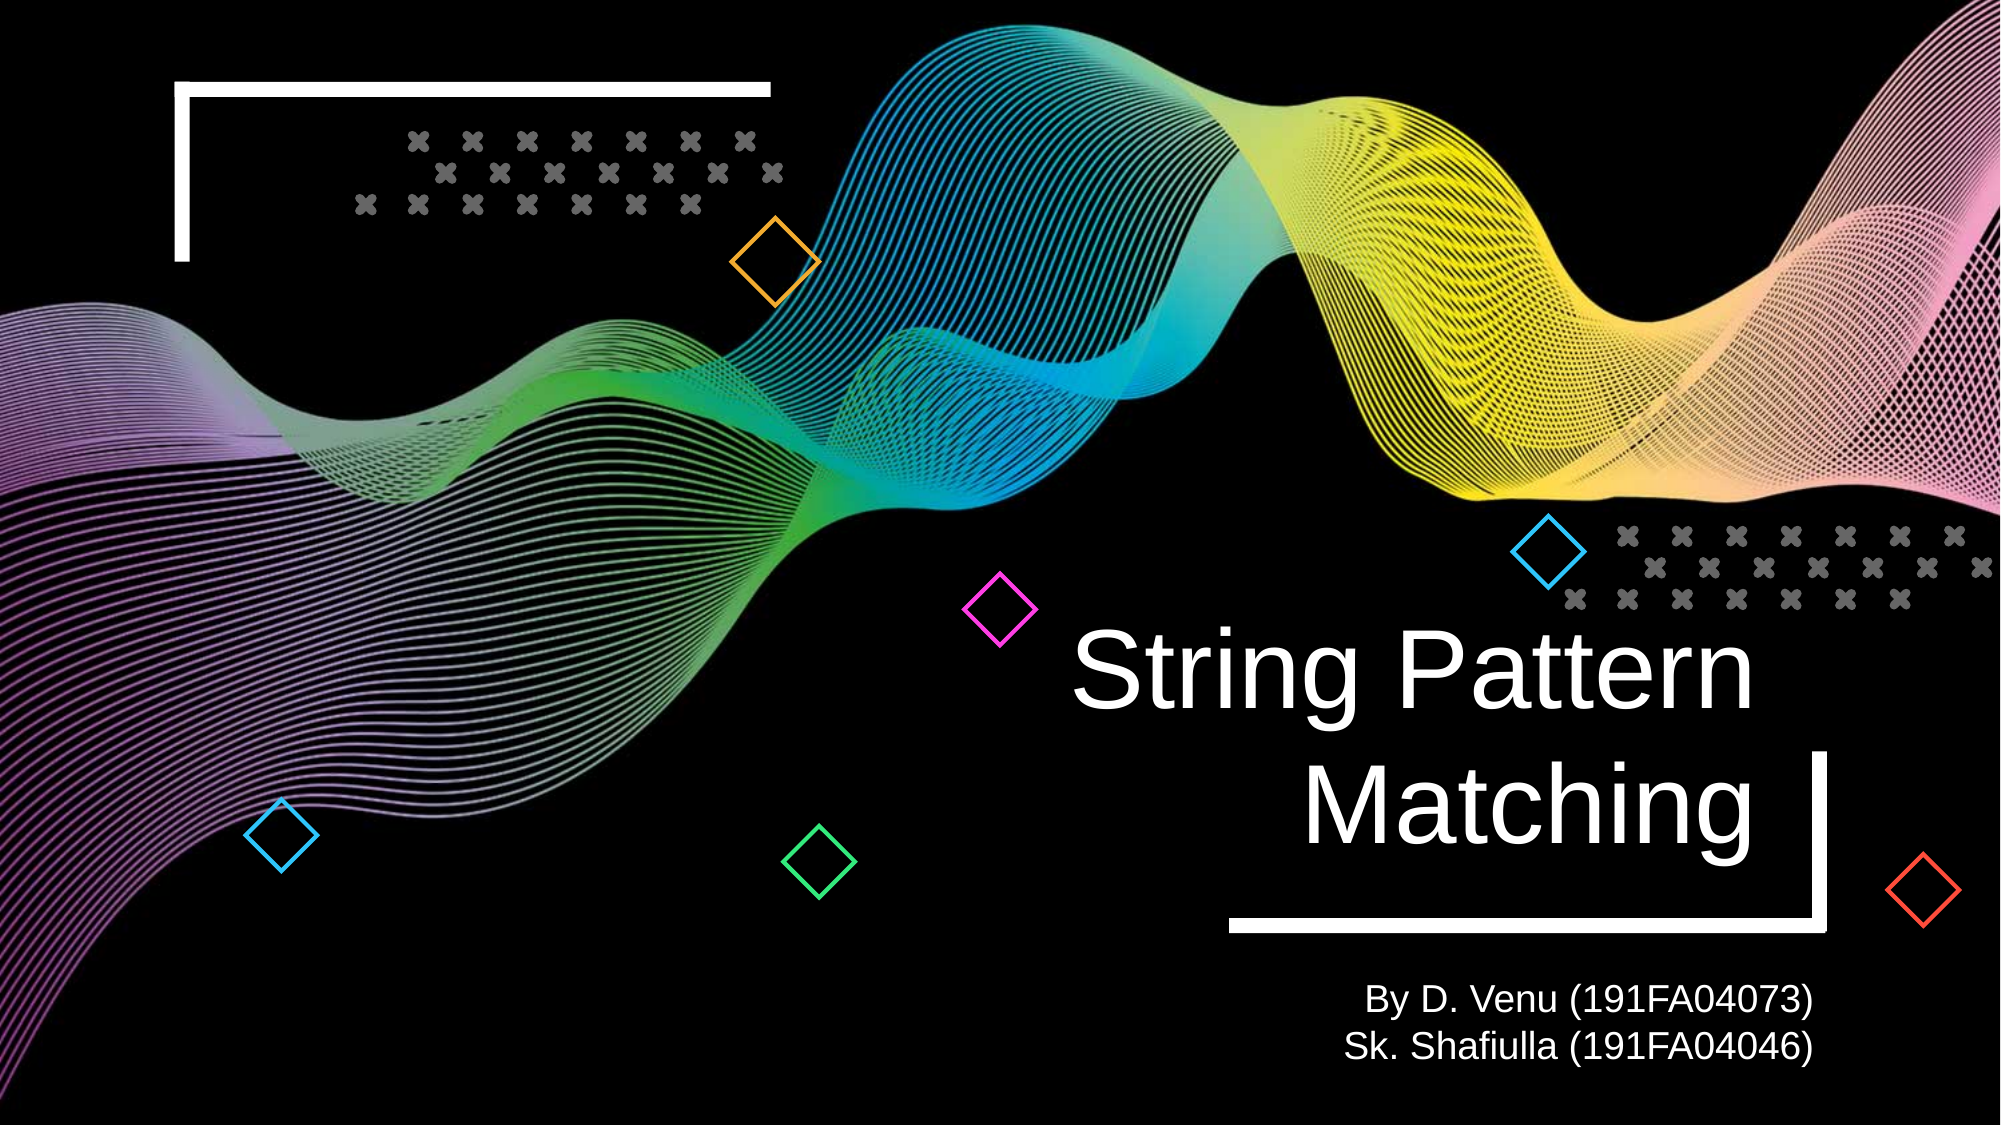

String Pattern
Matching

By D. Venu (191FA04073)
Sk. Shafiulla (191FA04046)